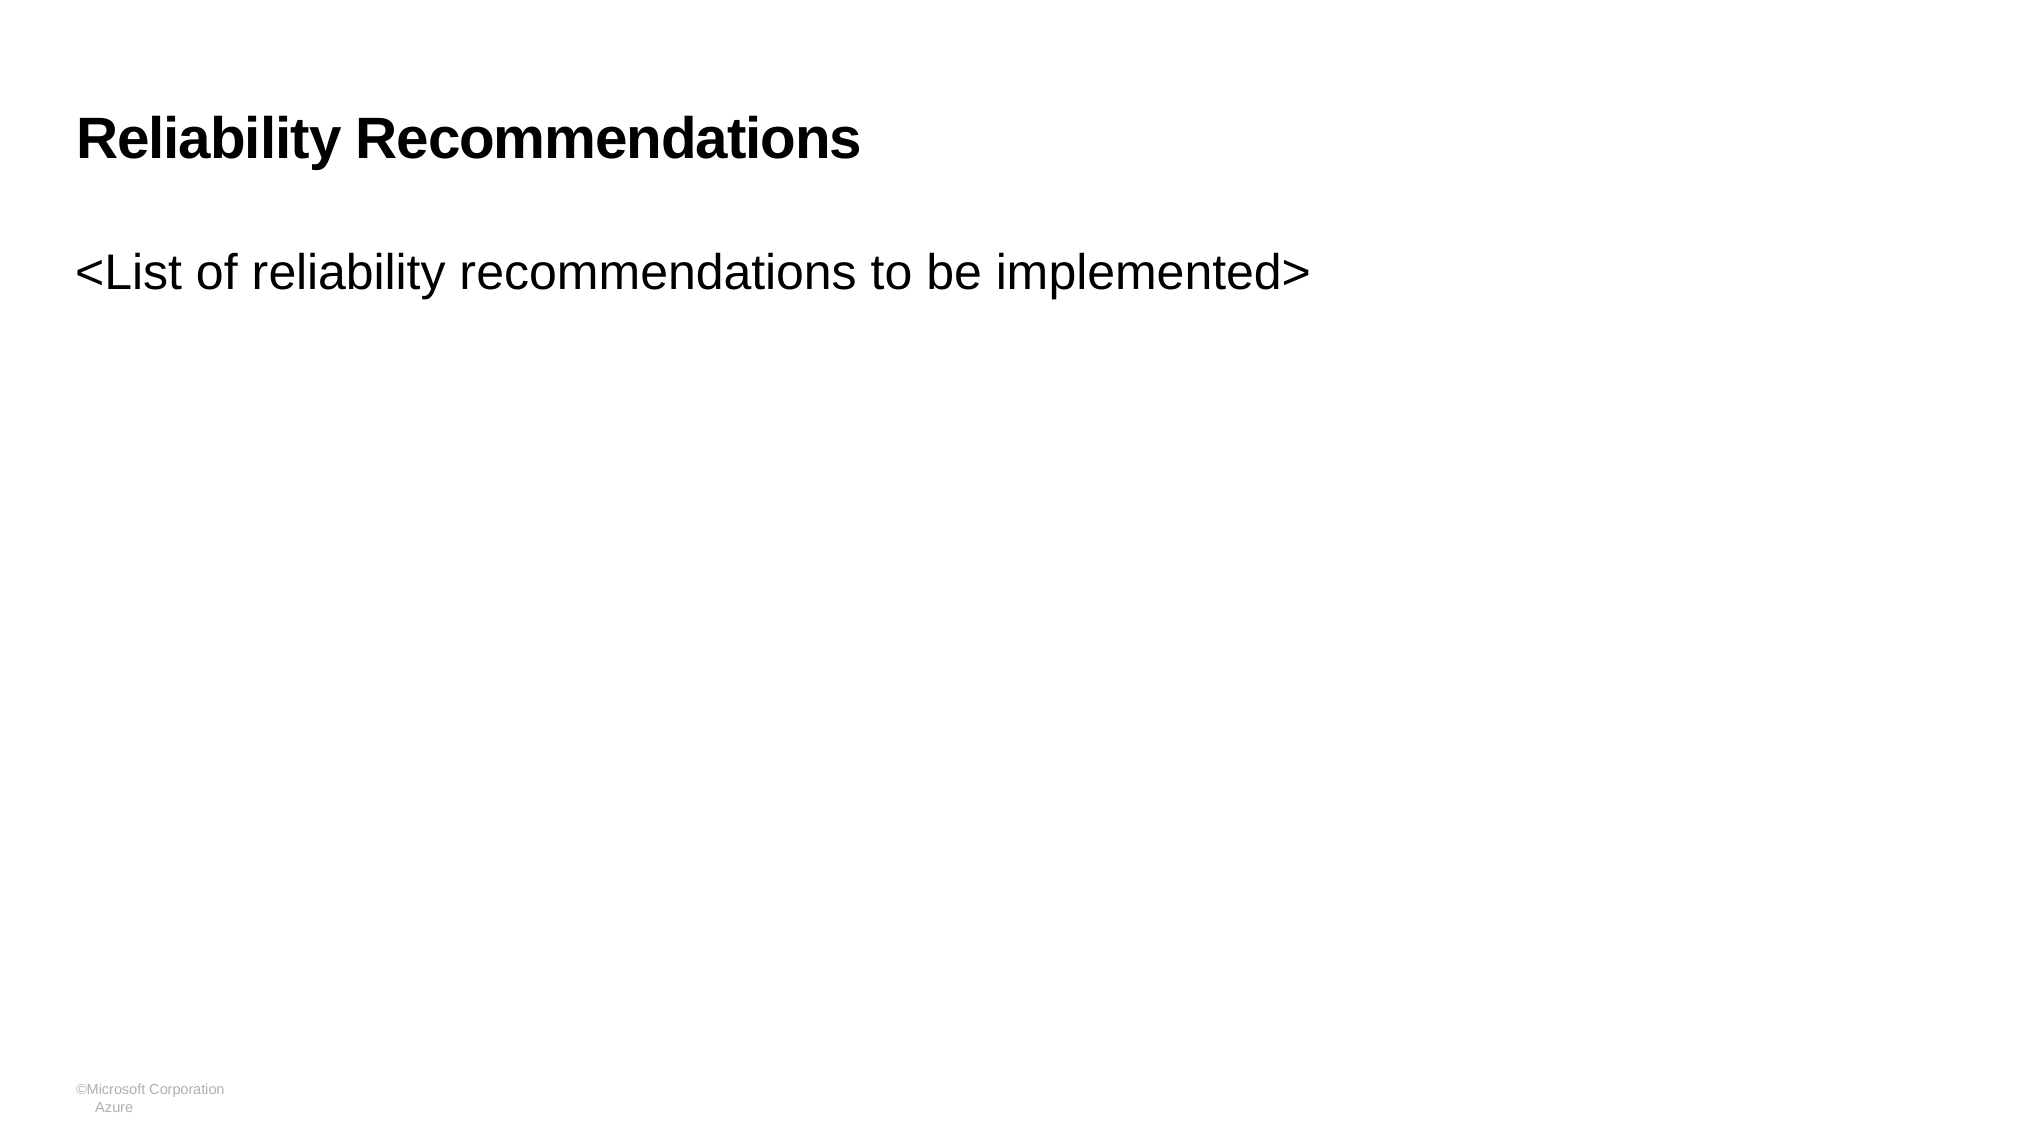

# Reliability Recommendations
<List of reliability recommendations to be implemented>